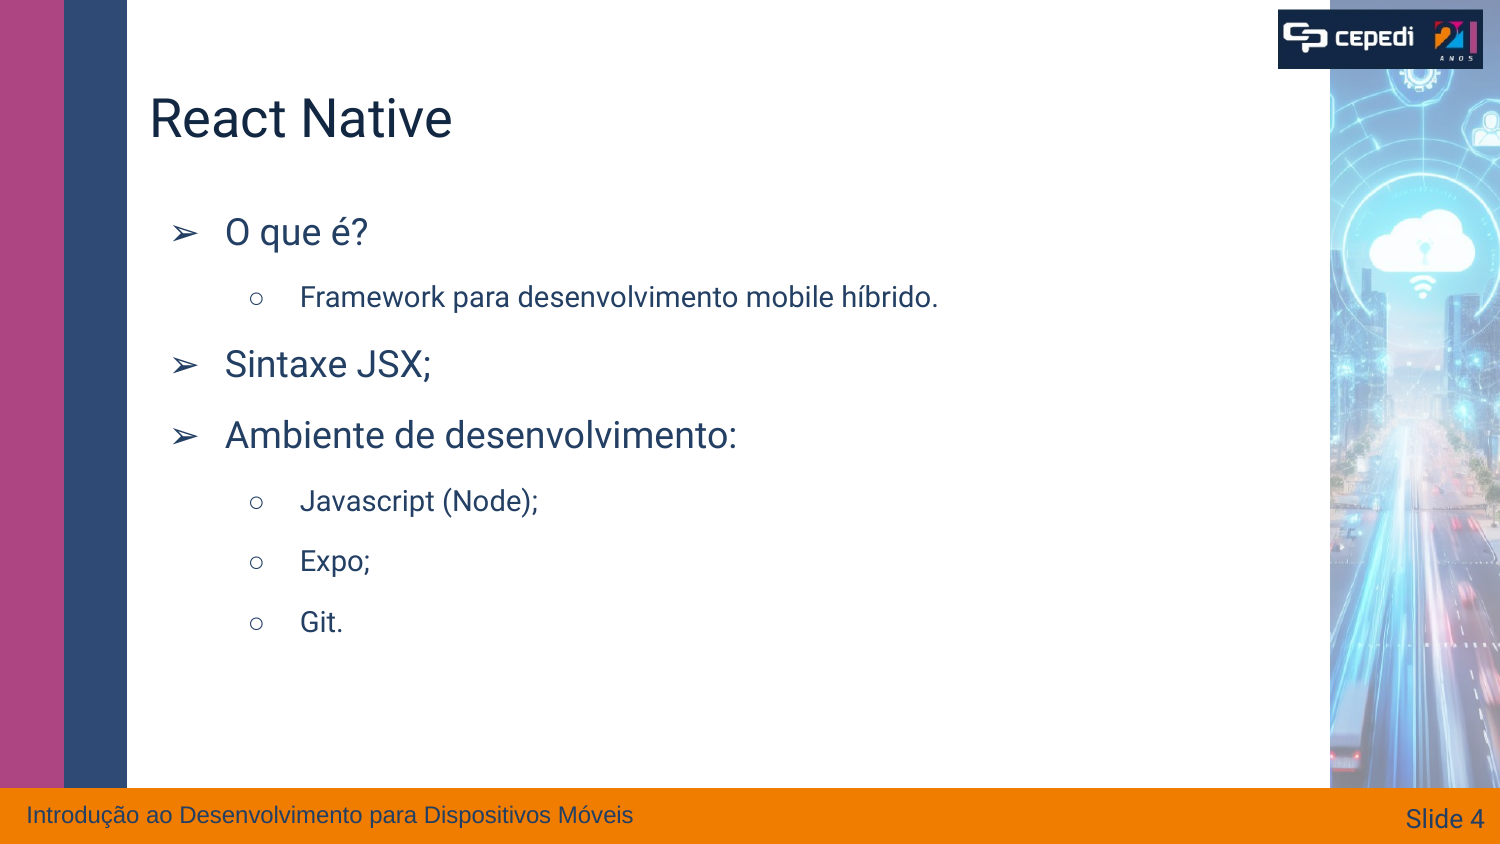

# React Native
O que é?
Framework para desenvolvimento mobile híbrido.
Sintaxe JSX;
Ambiente de desenvolvimento:
Javascript (Node);
Expo;
Git.
Introdução ao Desenvolvimento para Dispositivos Móveis
Slide 4